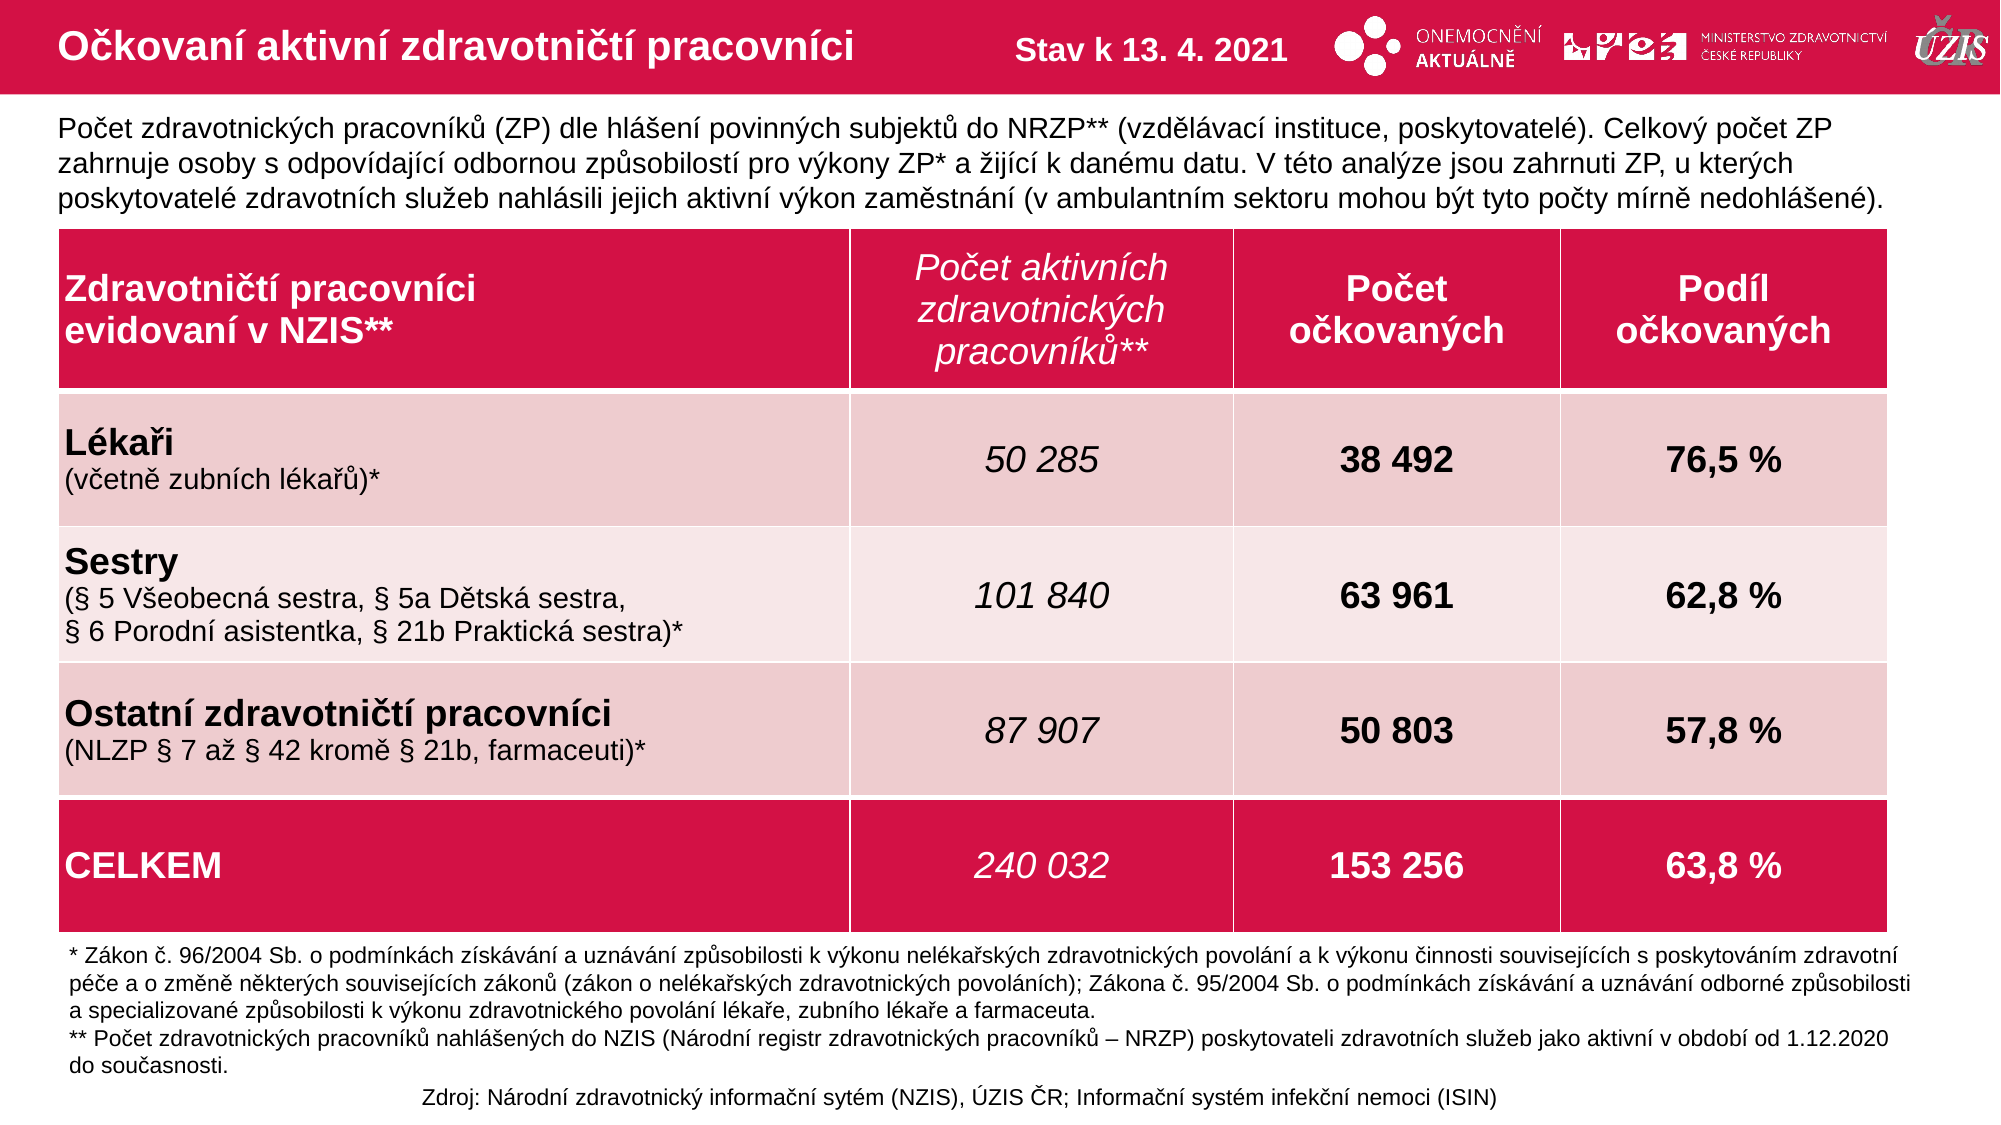

# Očkovaní aktivní zdravotničtí pracovníci
Stav k 13. 4. 2021
Počet zdravotnických pracovníků (ZP) dle hlášení povinných subjektů do NRZP** (vzdělávací instituce, poskytovatelé). Celkový počet ZP zahrnuje osoby s odpovídající odbornou způsobilostí pro výkony ZP* a žijící k danému datu. V této analýze jsou zahrnuti ZP, u kterých poskytovatelé zdravotních služeb nahlásili jejich aktivní výkon zaměstnání (v ambulantním sektoru mohou být tyto počty mírně nedohlášené).
| Zdravotničtí pracovníci evidovaní v NZIS\*\* | Počet aktivních zdravotnických pracovníků\*\* | Počet očkovaných | Podíl očkovaných |
| --- | --- | --- | --- |
| Lékaři (včetně zubních lékařů)\* | 50 285 | 38 492 | 76,5 % |
| Sestry (§ 5 Všeobecná sestra, § 5a Dětská sestra, § 6 Porodní asistentka, § 21b Praktická sestra)\* | 101 840 | 63 961 | 62,8 % |
| Ostatní zdravotničtí pracovníci (NLZP § 7 až § 42 kromě § 21b, farmaceuti)\* | 87 907 | 50 803 | 57,8 % |
| CELKEM | 240 032 | 153 256 | 63,8 % |
* Zákon č. 96/2004 Sb. o podmínkách získávání a uznávání způsobilosti k výkonu nelékařských zdravotnických povolání a k výkonu činnosti souvisejících s poskytováním zdravotní péče a o změně některých souvisejících zákonů (zákon o nelékařských zdravotnických povoláních); Zákona č. 95/2004 Sb. o podmínkách získávání a uznávání odborné způsobilosti a specializované způsobilosti k výkonu zdravotnického povolání lékaře, zubního lékaře a farmaceuta.
** Počet zdravotnických pracovníků nahlášených do NZIS (Národní registr zdravotnických pracovníků – NRZP) poskytovateli zdravotních služeb jako aktivní v období od 1.12.2020 do současnosti.
Zdroj: Národní zdravotnický informační sytém (NZIS), ÚZIS ČR; Informační systém infekční nemoci (ISIN)